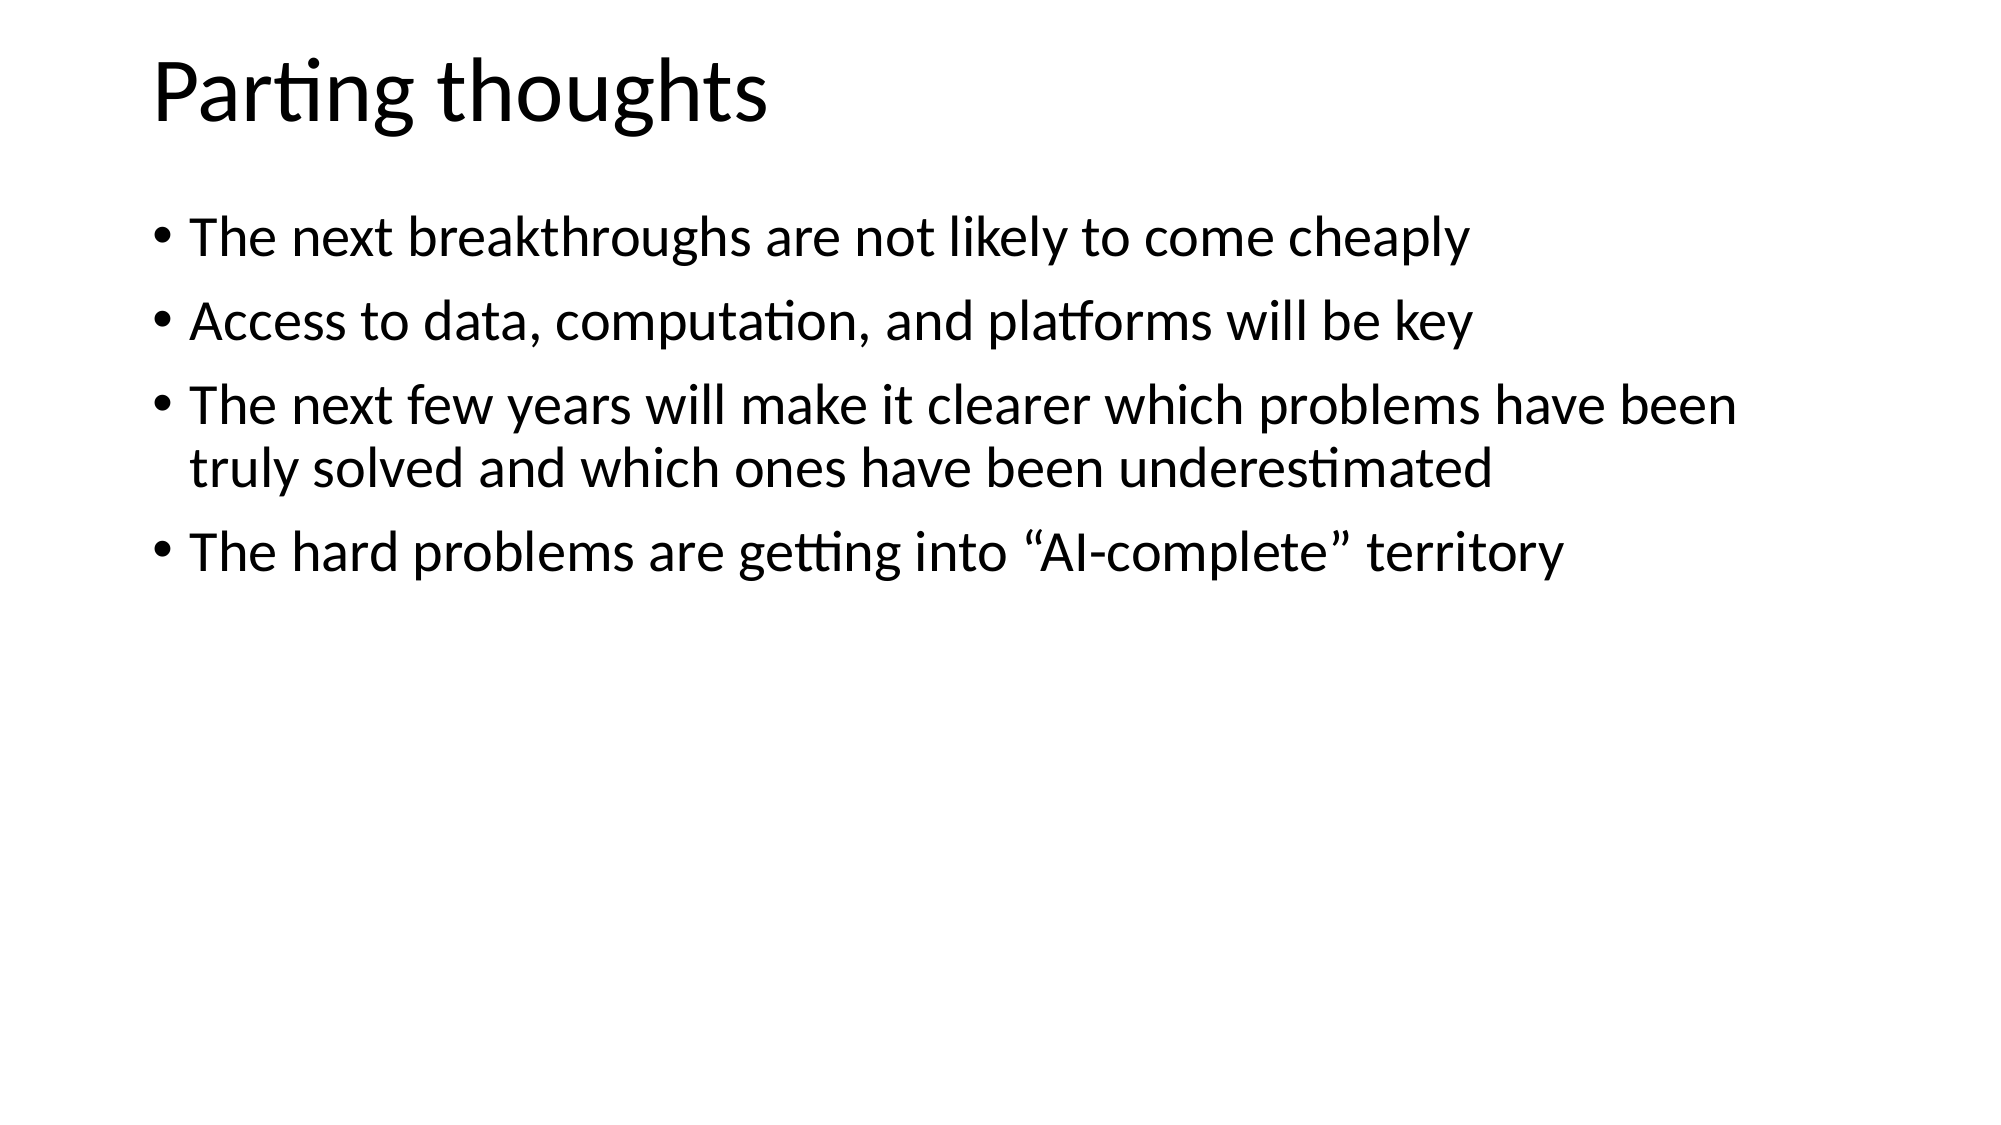

# Parting thoughts
The next breakthroughs are not likely to come cheaply
Access to data, computation, and platforms will be key
The next few years will make it clearer which problems have been truly solved and which ones have been underestimated
The hard problems are getting into “AI-complete” territory